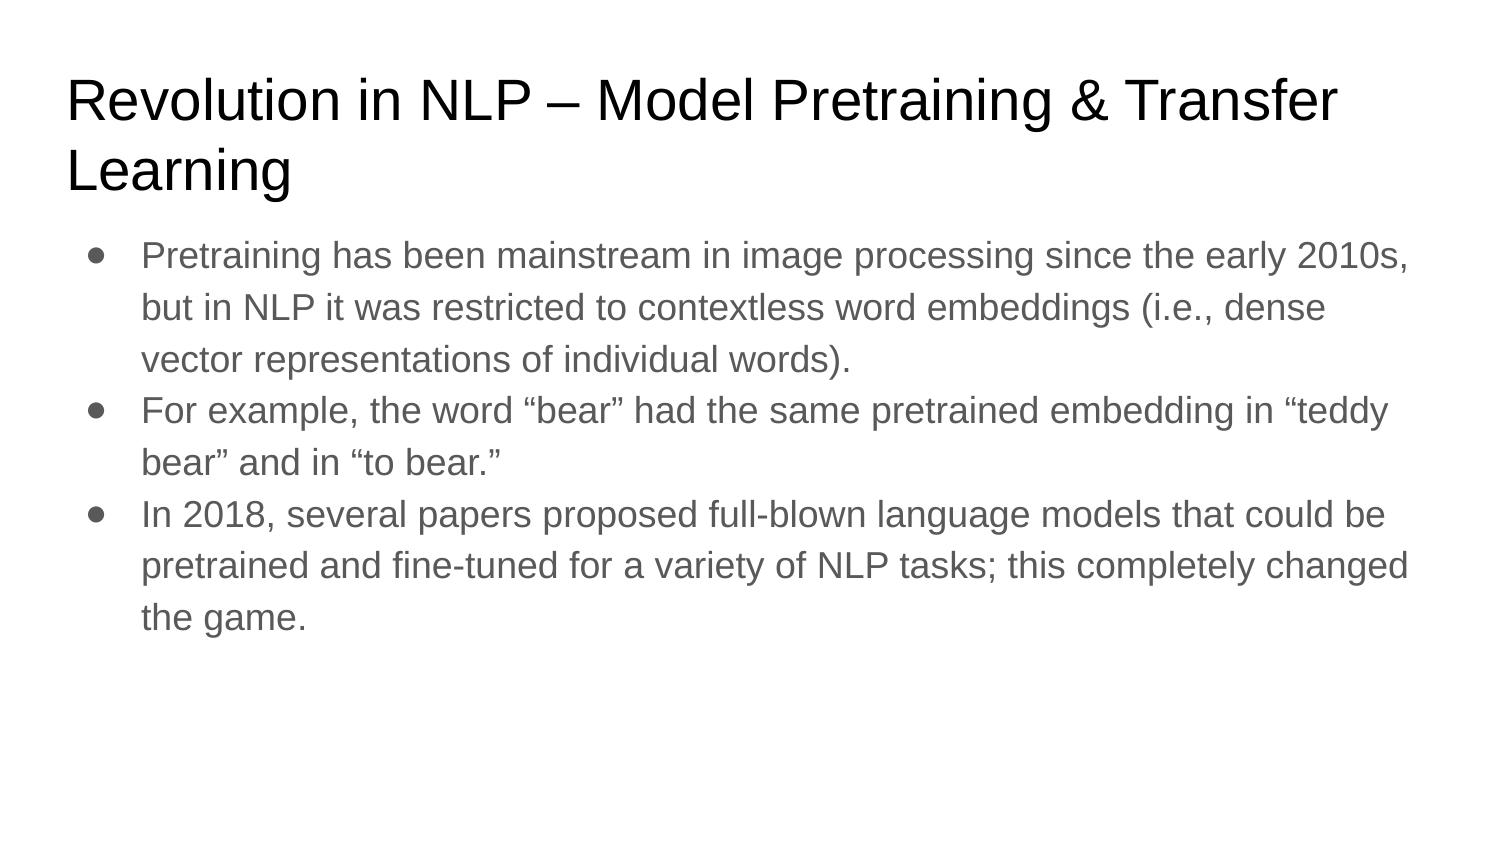

# Revolution in NLP – Model Pretraining & Transfer Learning
Pretraining has been mainstream in image processing since the early 2010s, but in NLP it was restricted to contextless word embeddings (i.e., dense vector representations of individual words).
For example, the word “bear” had the same pretrained embedding in “teddy bear” and in “to bear.”
In 2018, several papers proposed full-blown language models that could be pretrained and fine-tuned for a variety of NLP tasks; this completely changed the game.